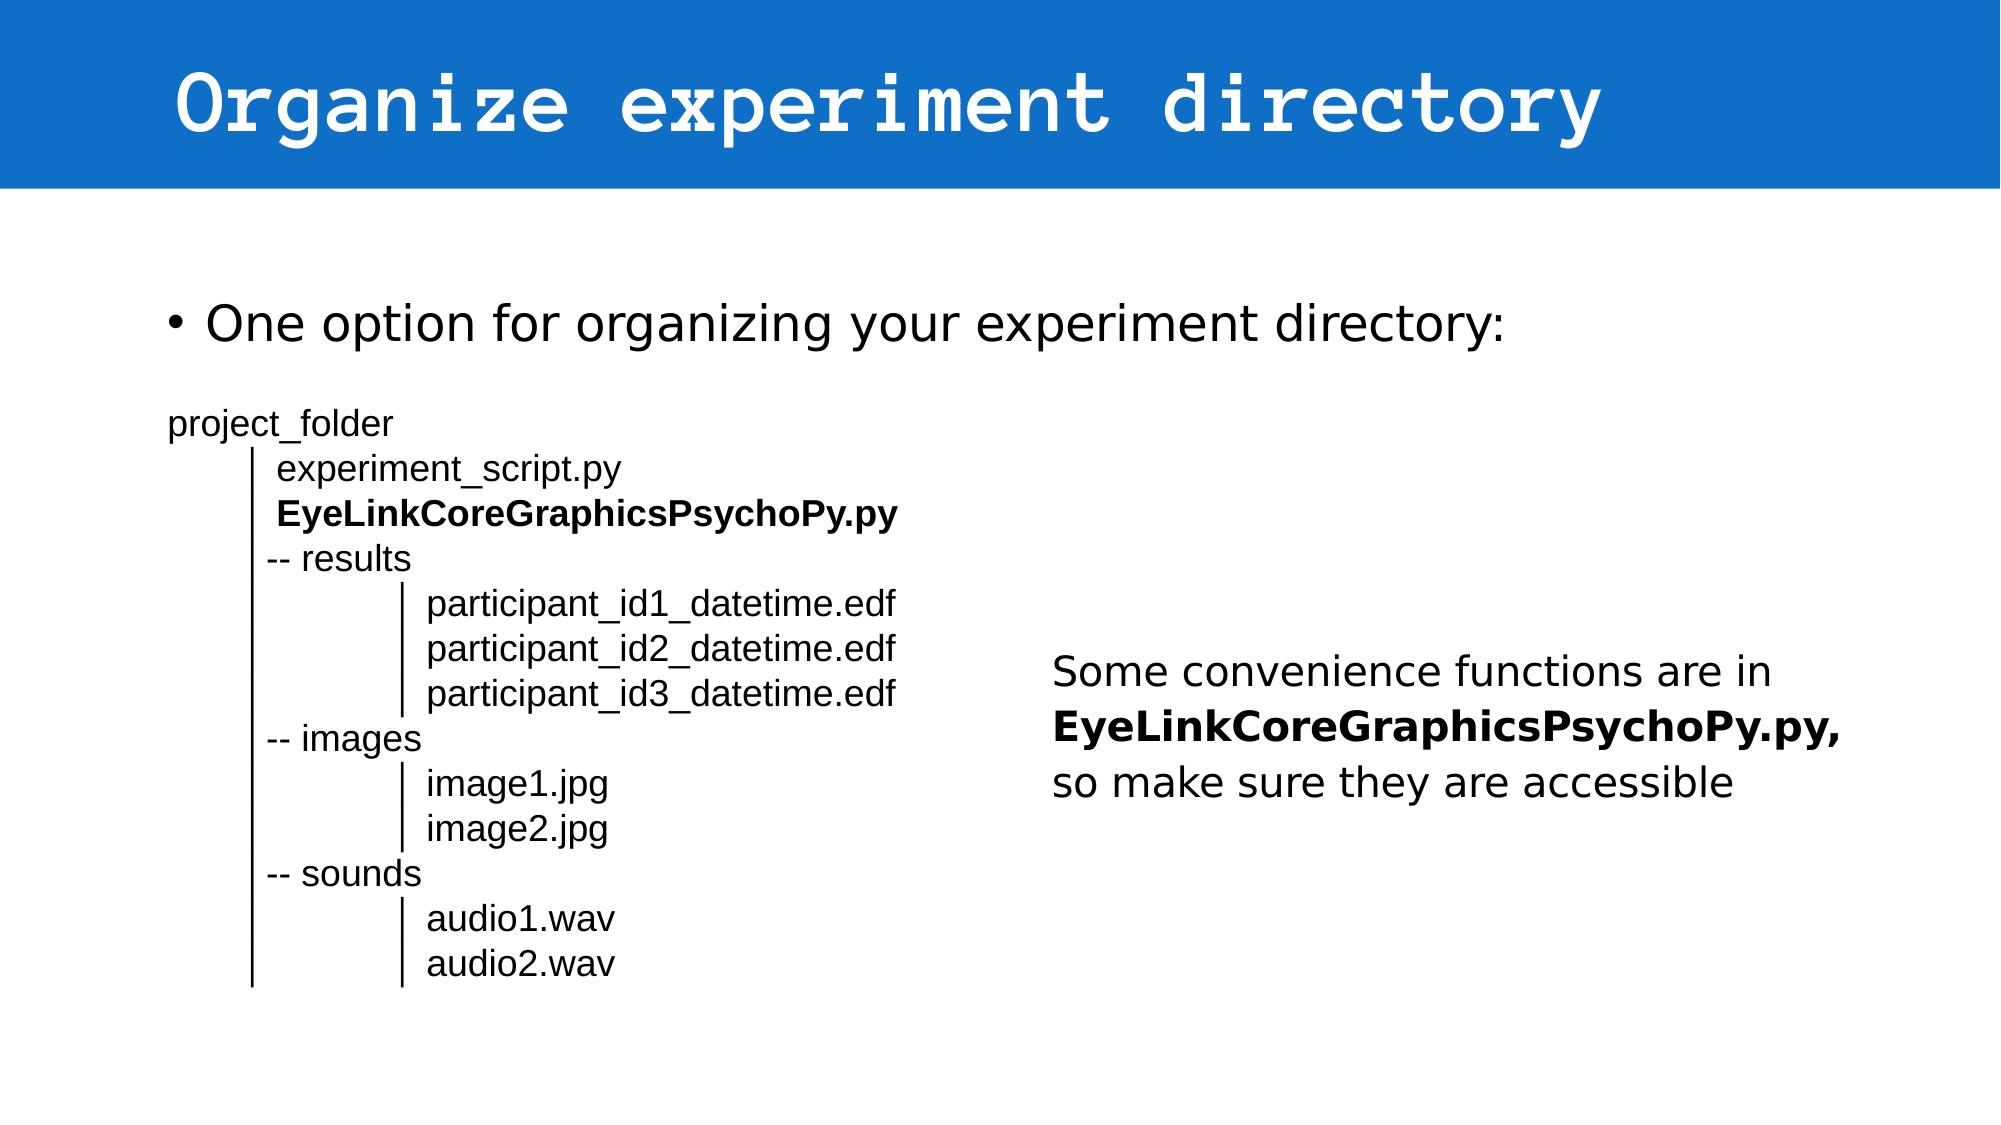

# Organize experiment directory
One option for organizing your experiment directory:
project_folder
│ experiment_script.py
│ EyeLinkCoreGraphicsPsychoPy.py
│-- results
│ 	│ participant_id1_datetime.edf
│ 	│ participant_id2_datetime.edf
│ 	│ participant_id3_datetime.edf
│-- images
│ 	│ image1.jpg
│ 	│ image2.jpg
│-- sounds
│ 	│ audio1.wav
│ 	│ audio2.wav
Some convenience functions are in EyeLinkCoreGraphicsPsychoPy.py, so make sure they are accessible